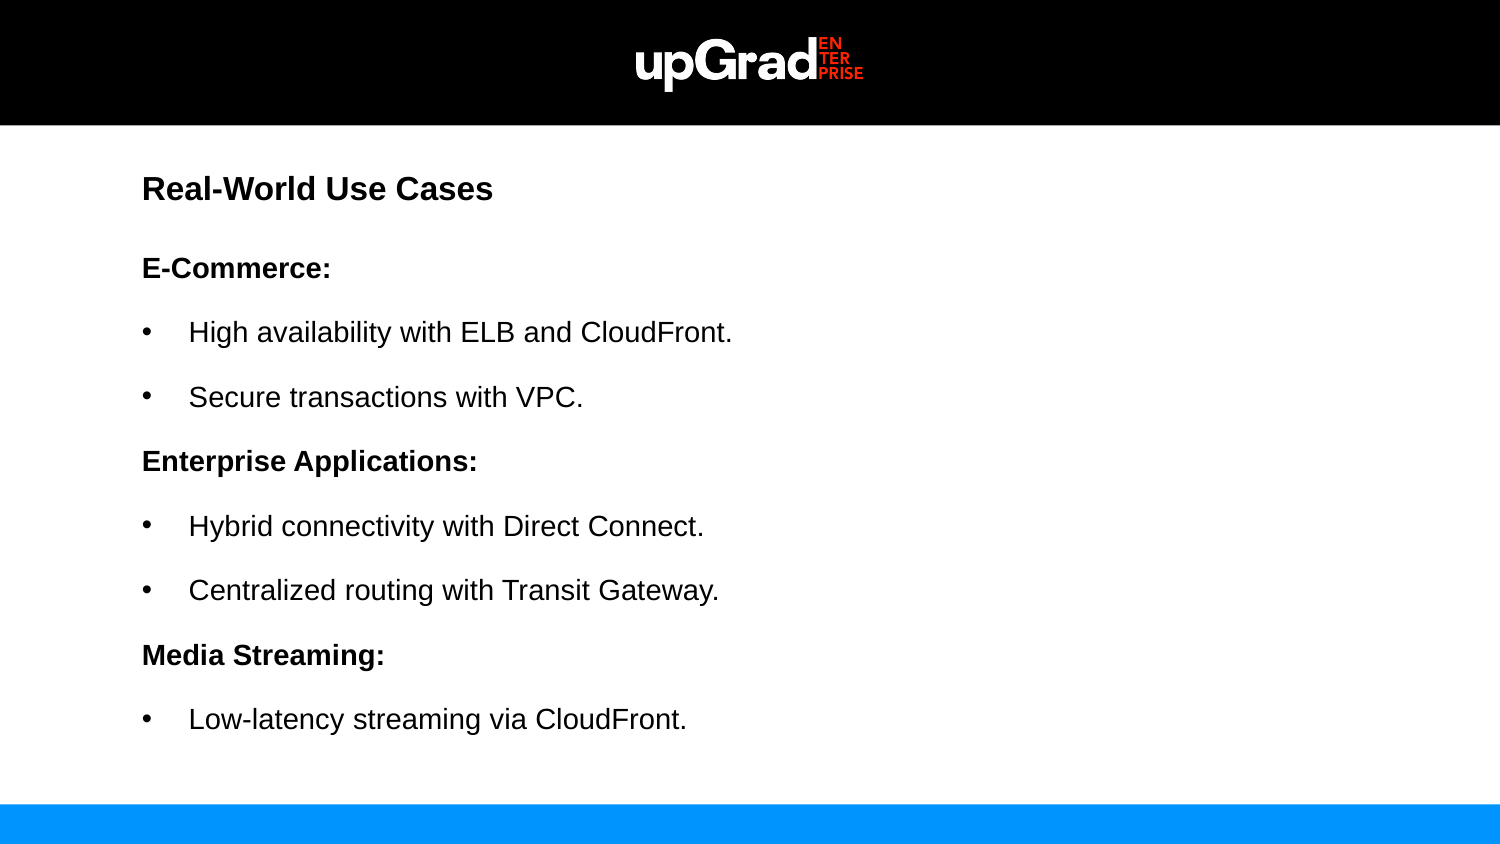

Real-World Use Cases
E-Commerce:
High availability with ELB and CloudFront.
Secure transactions with VPC.
Enterprise Applications:
Hybrid connectivity with Direct Connect.
Centralized routing with Transit Gateway.
Media Streaming:
Low-latency streaming via CloudFront.